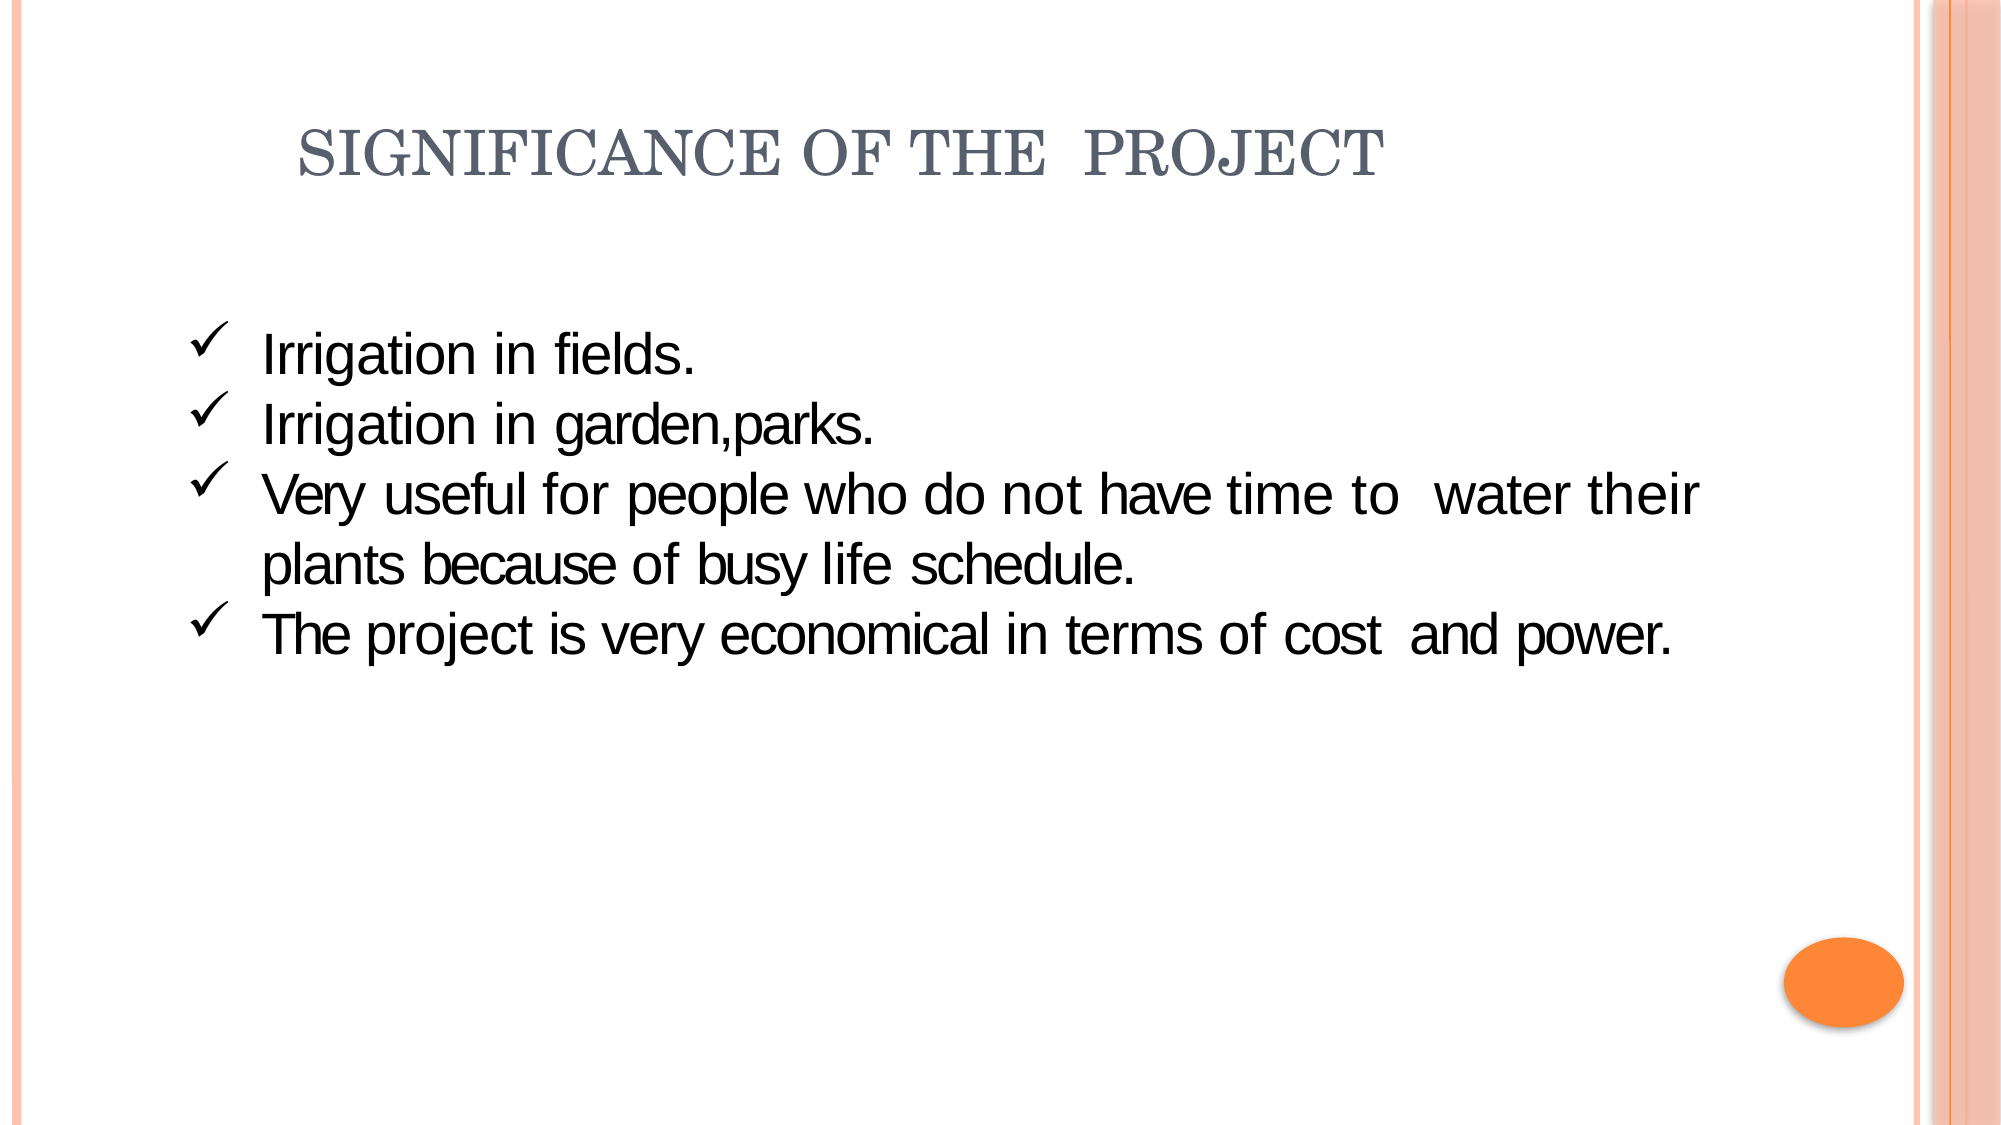

# SIGNIFICANCE OF THE  PROJECT
Irrigation in fields.
Irrigation in garden,parks.
Very useful for people who do not have time to  water their plants because of busy life schedule.
The project is very economical in terms of cost  and power.
13